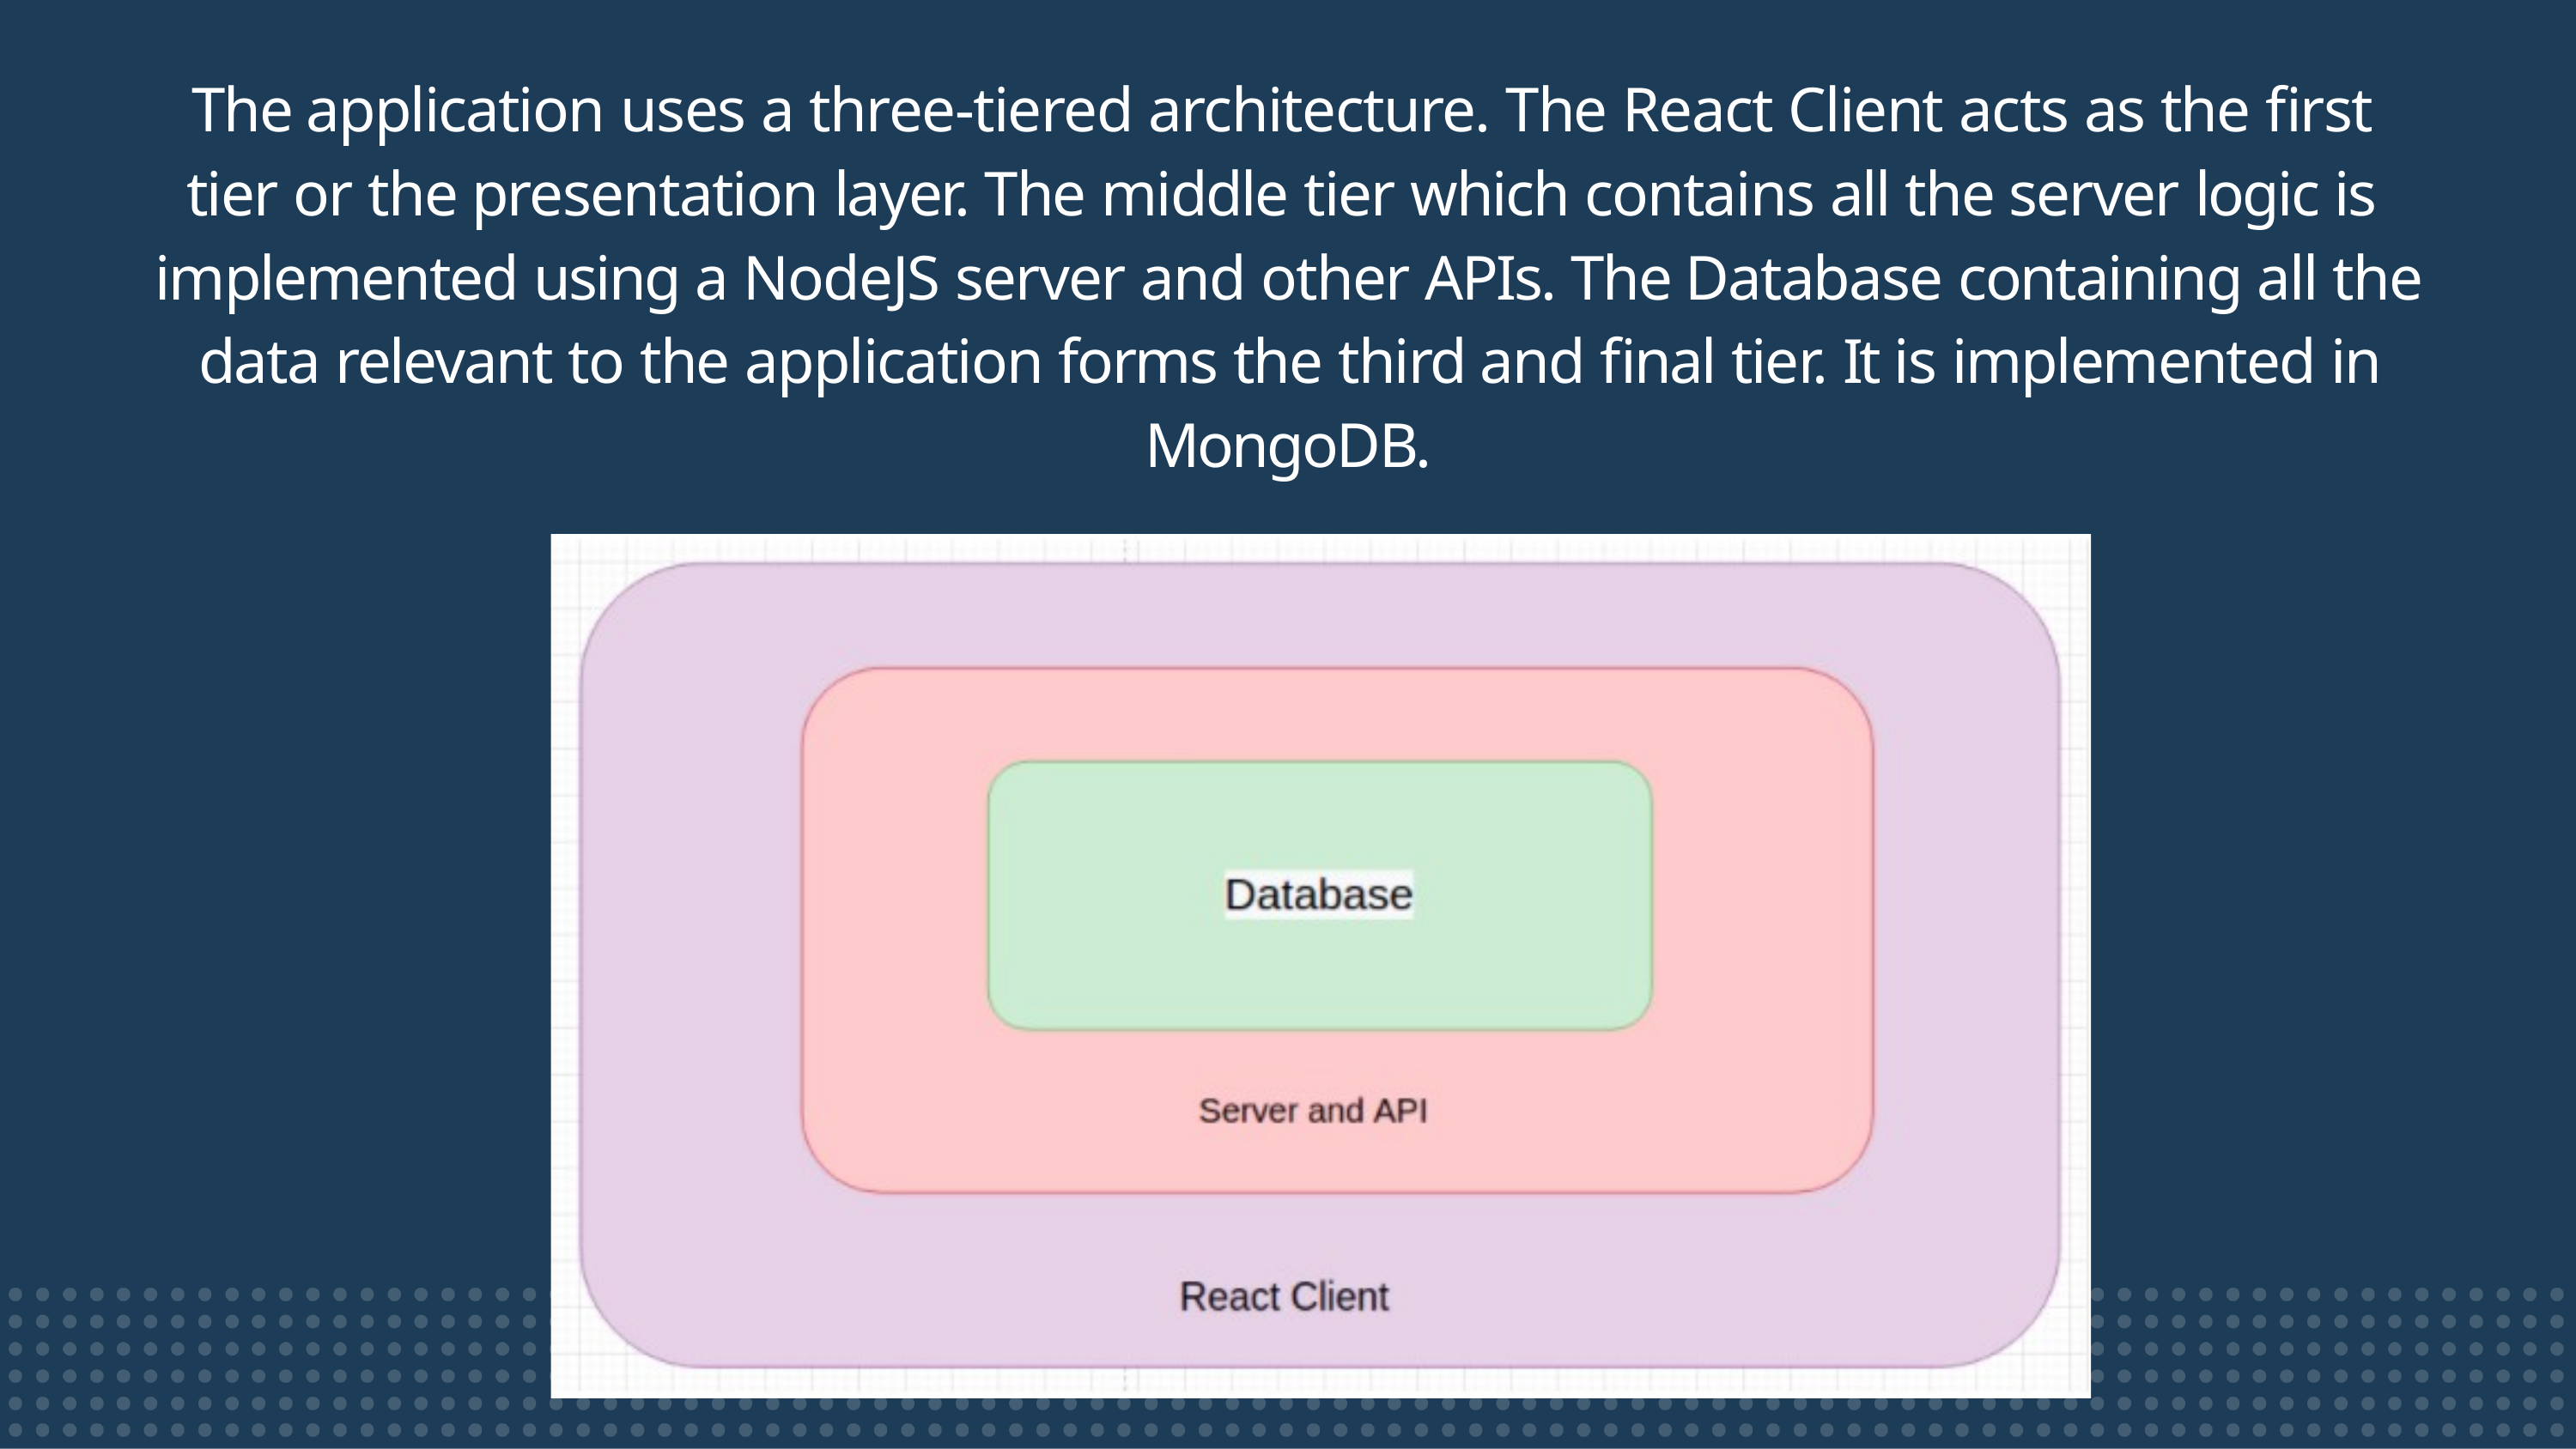

# The application uses a three-tiered architecture. The React Client acts as the first  tier or the presentation layer. The middle tier which contains all the server logic is  implemented using a NodeJS server and other APIs. The Database containing all the  data relevant to the application forms the third and final tier. It is implemented in  MongoDB.